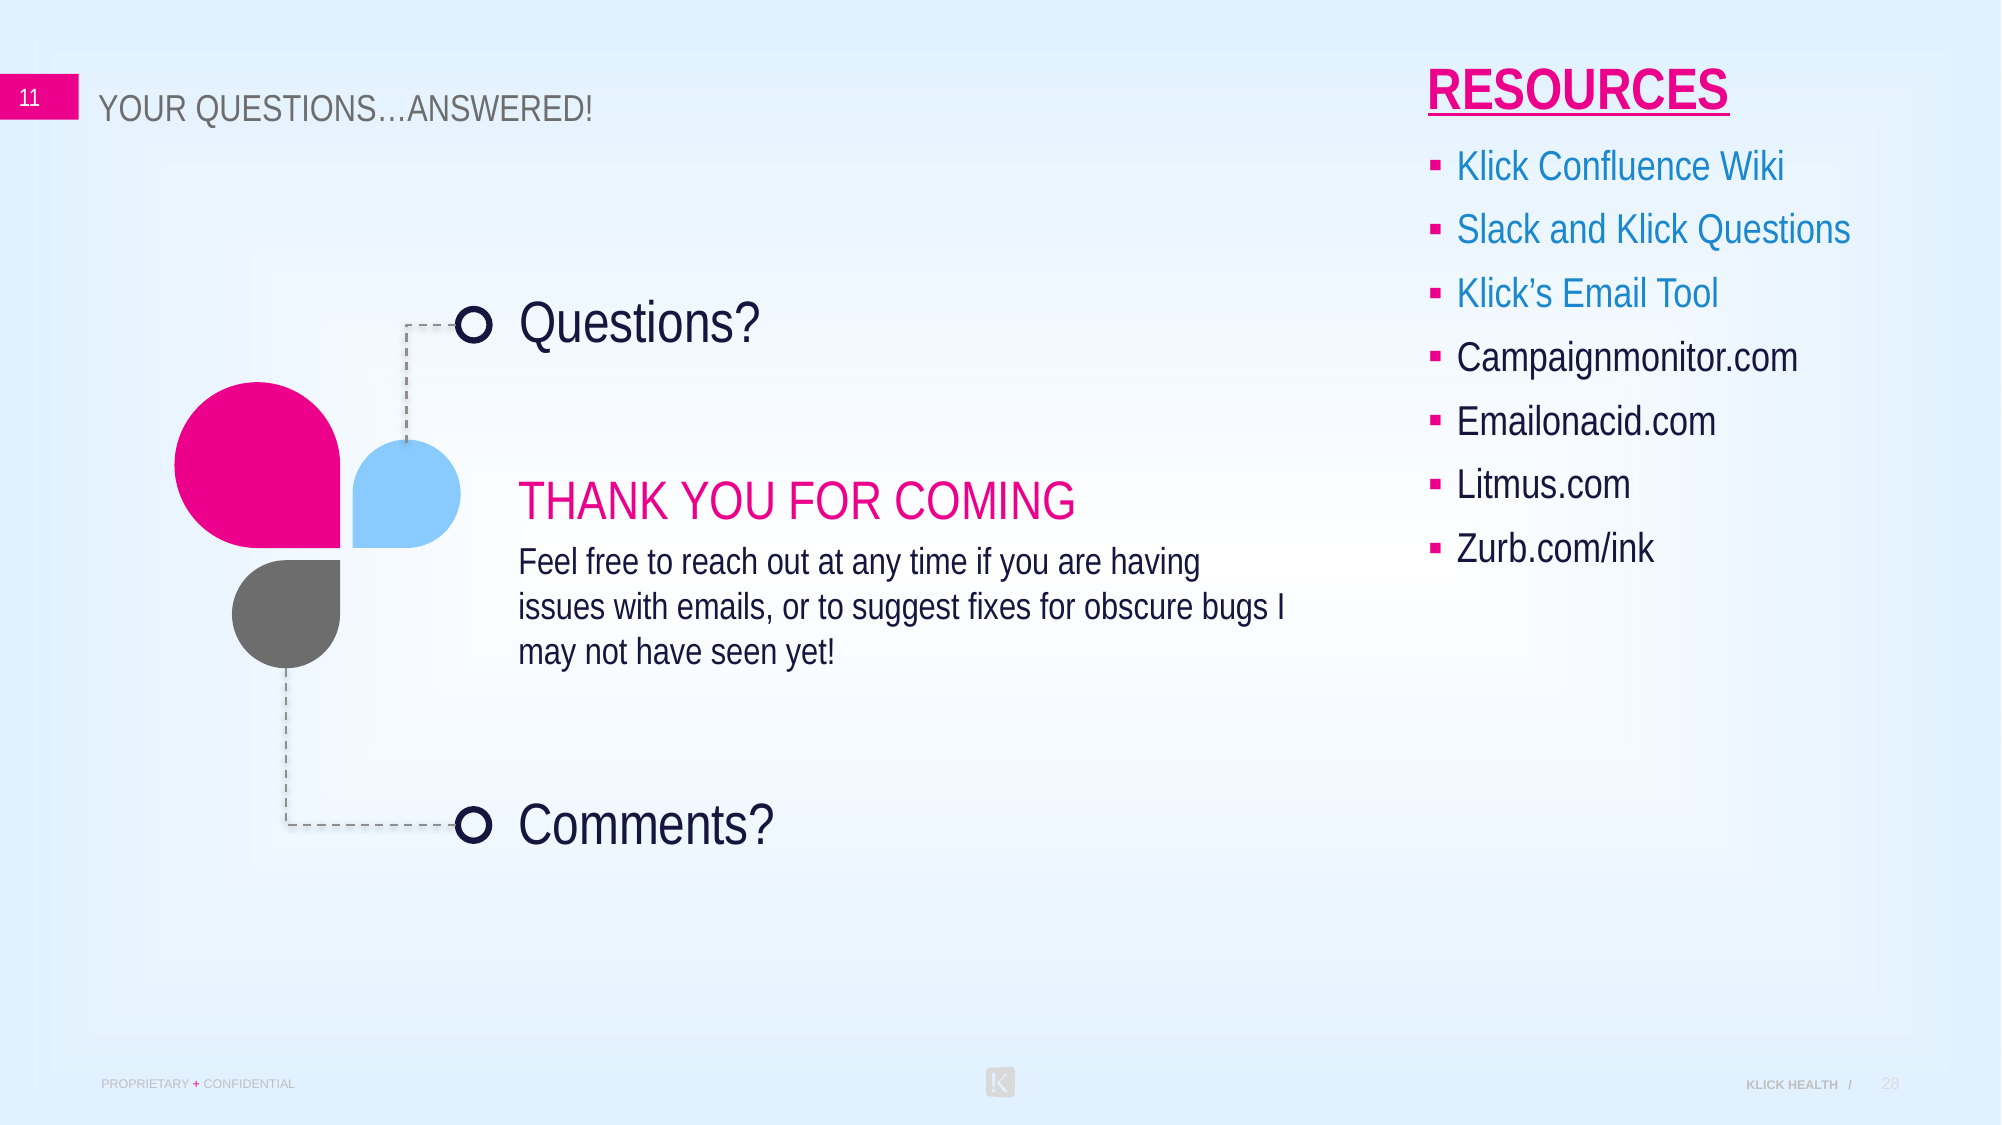

Resources
11
Your Questions…Answered!
#
Klick Confluence Wiki
Slack and Klick Questions
Klick’s Email Tool
Campaignmonitor.com
Emailonacid.com
Litmus.com
Zurb.com/ink
Questions?

Thank you for coming
Feel free to reach out at any time if you are having issues with emails, or to suggest fixes for obscure bugs I may not have seen yet!

Comments?

28